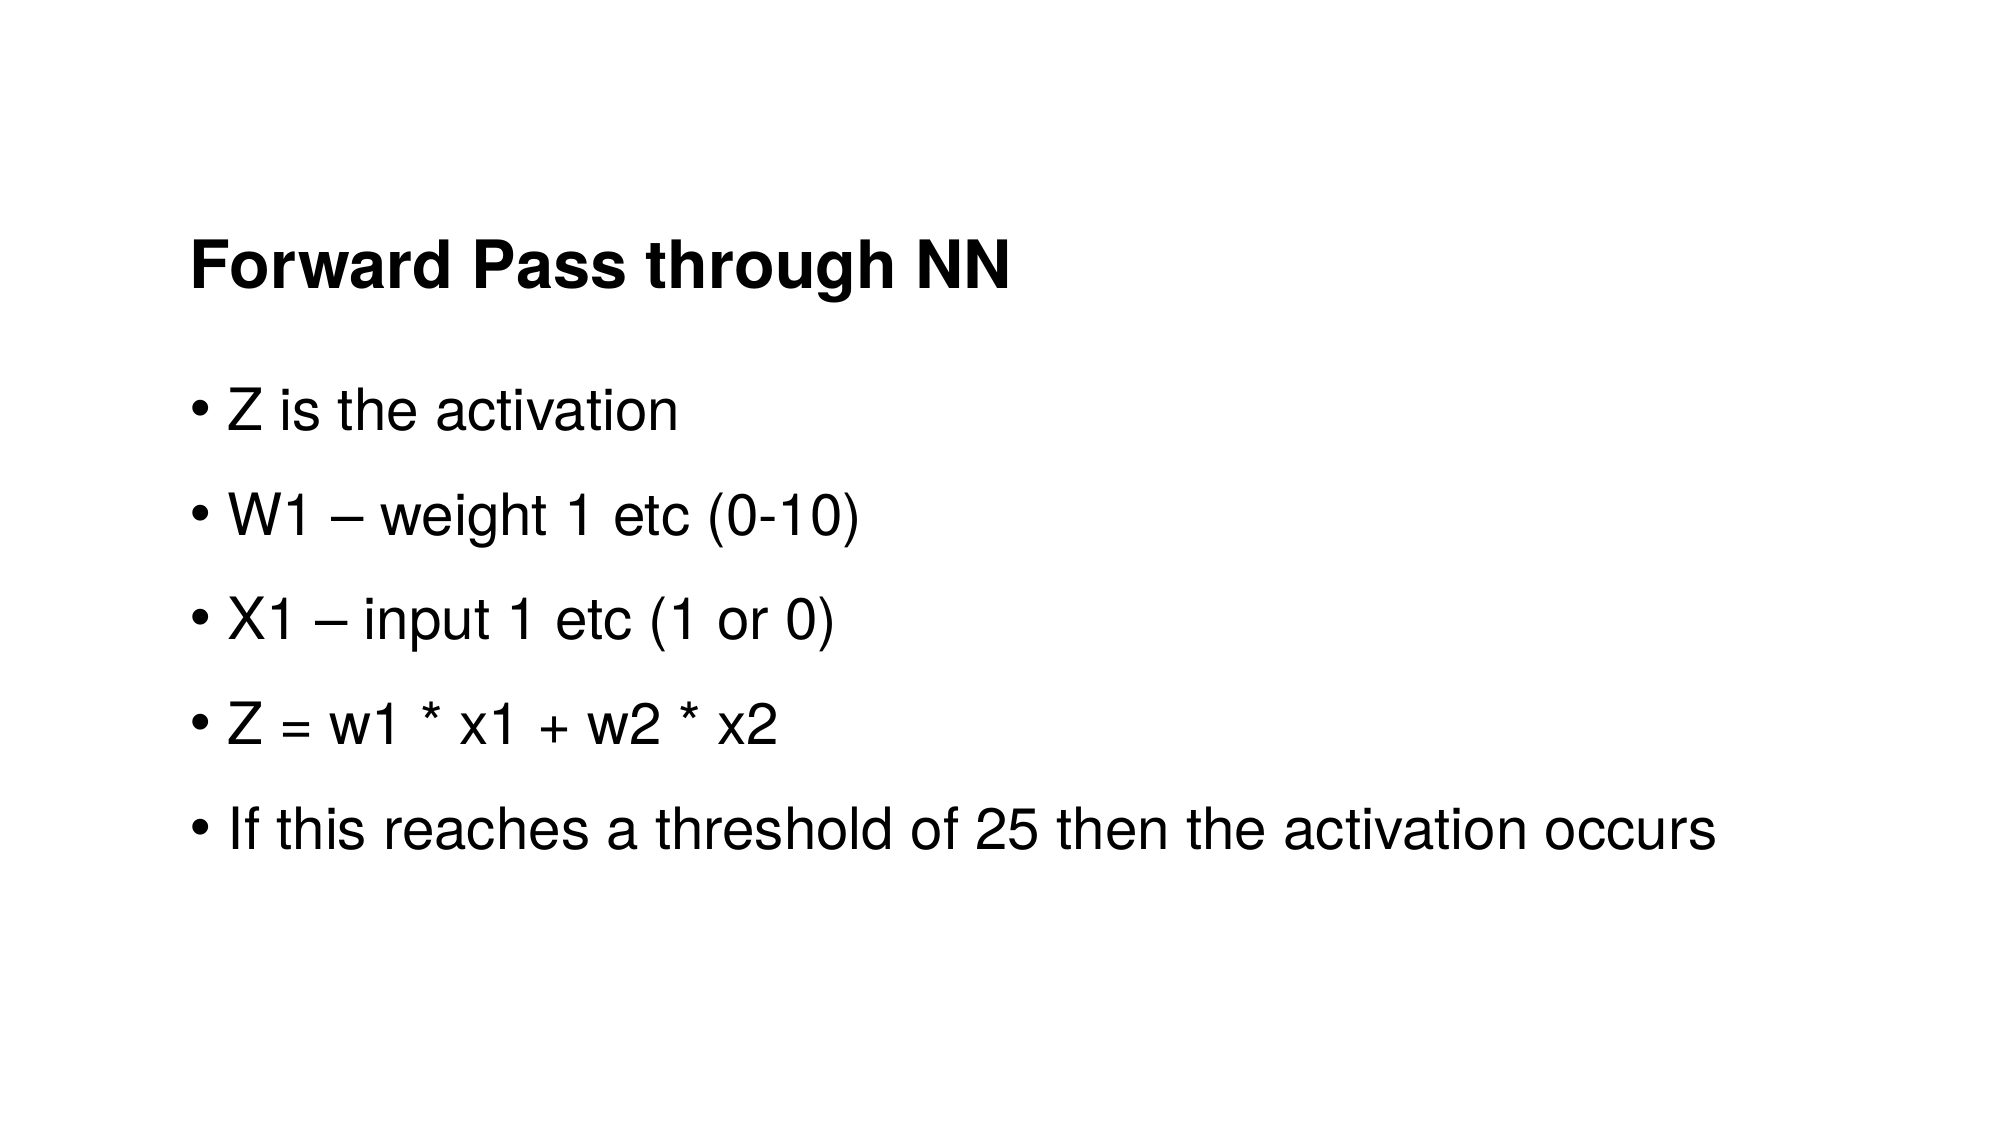

# Forward Pass through NN
Z is the activation
W1 – weight 1 etc (0-10)
X1 – input 1 etc (1 or 0)
Z = w1 * x1 + w2 * x2
If this reaches a threshold of 25 then the activation occurs